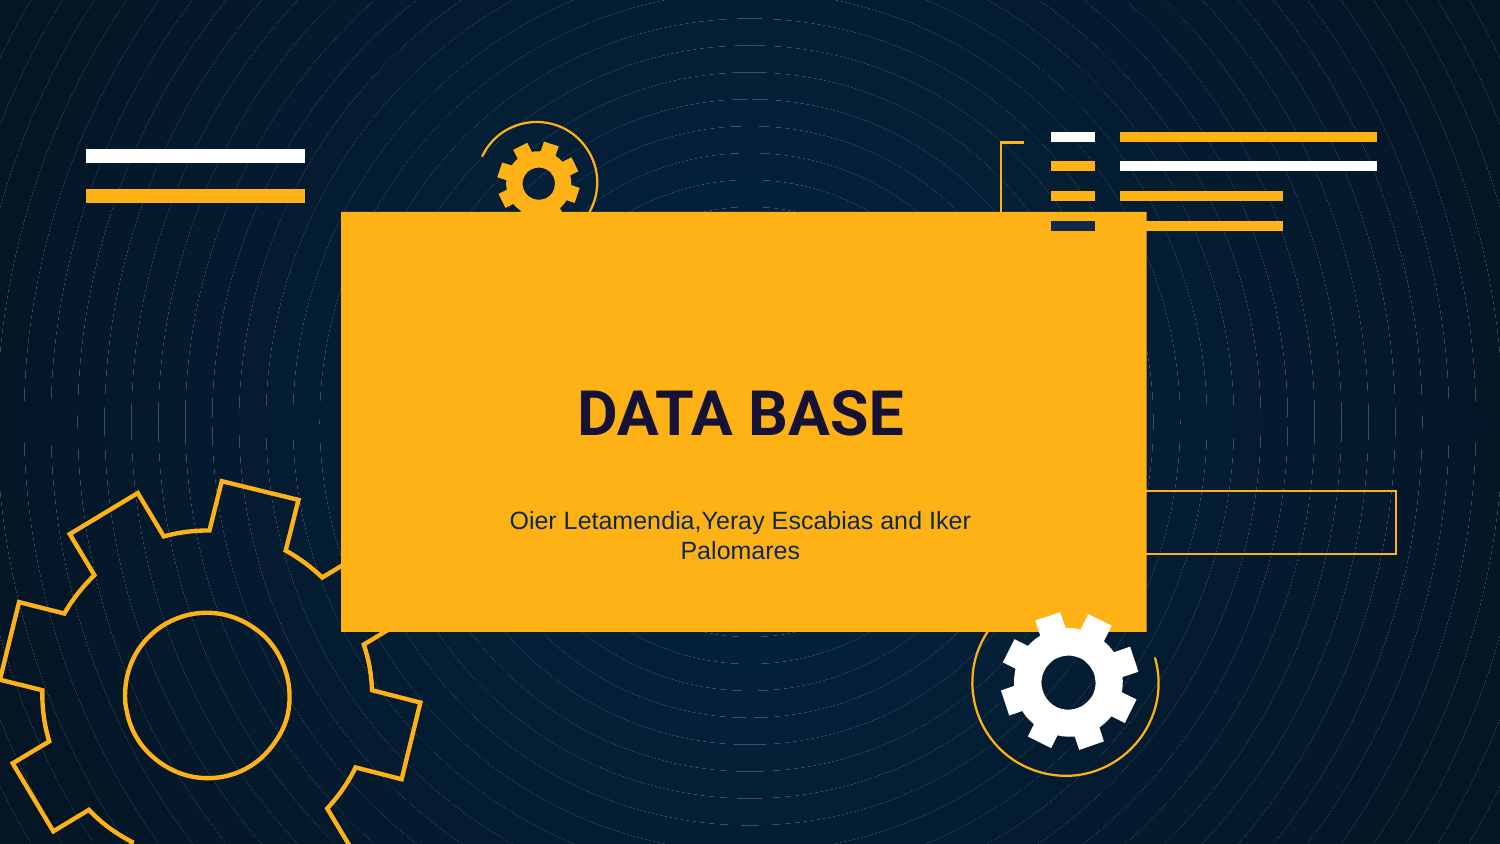

# Oier Letamendia,Yeray Escabias and Iker Palomares
DATA BASE